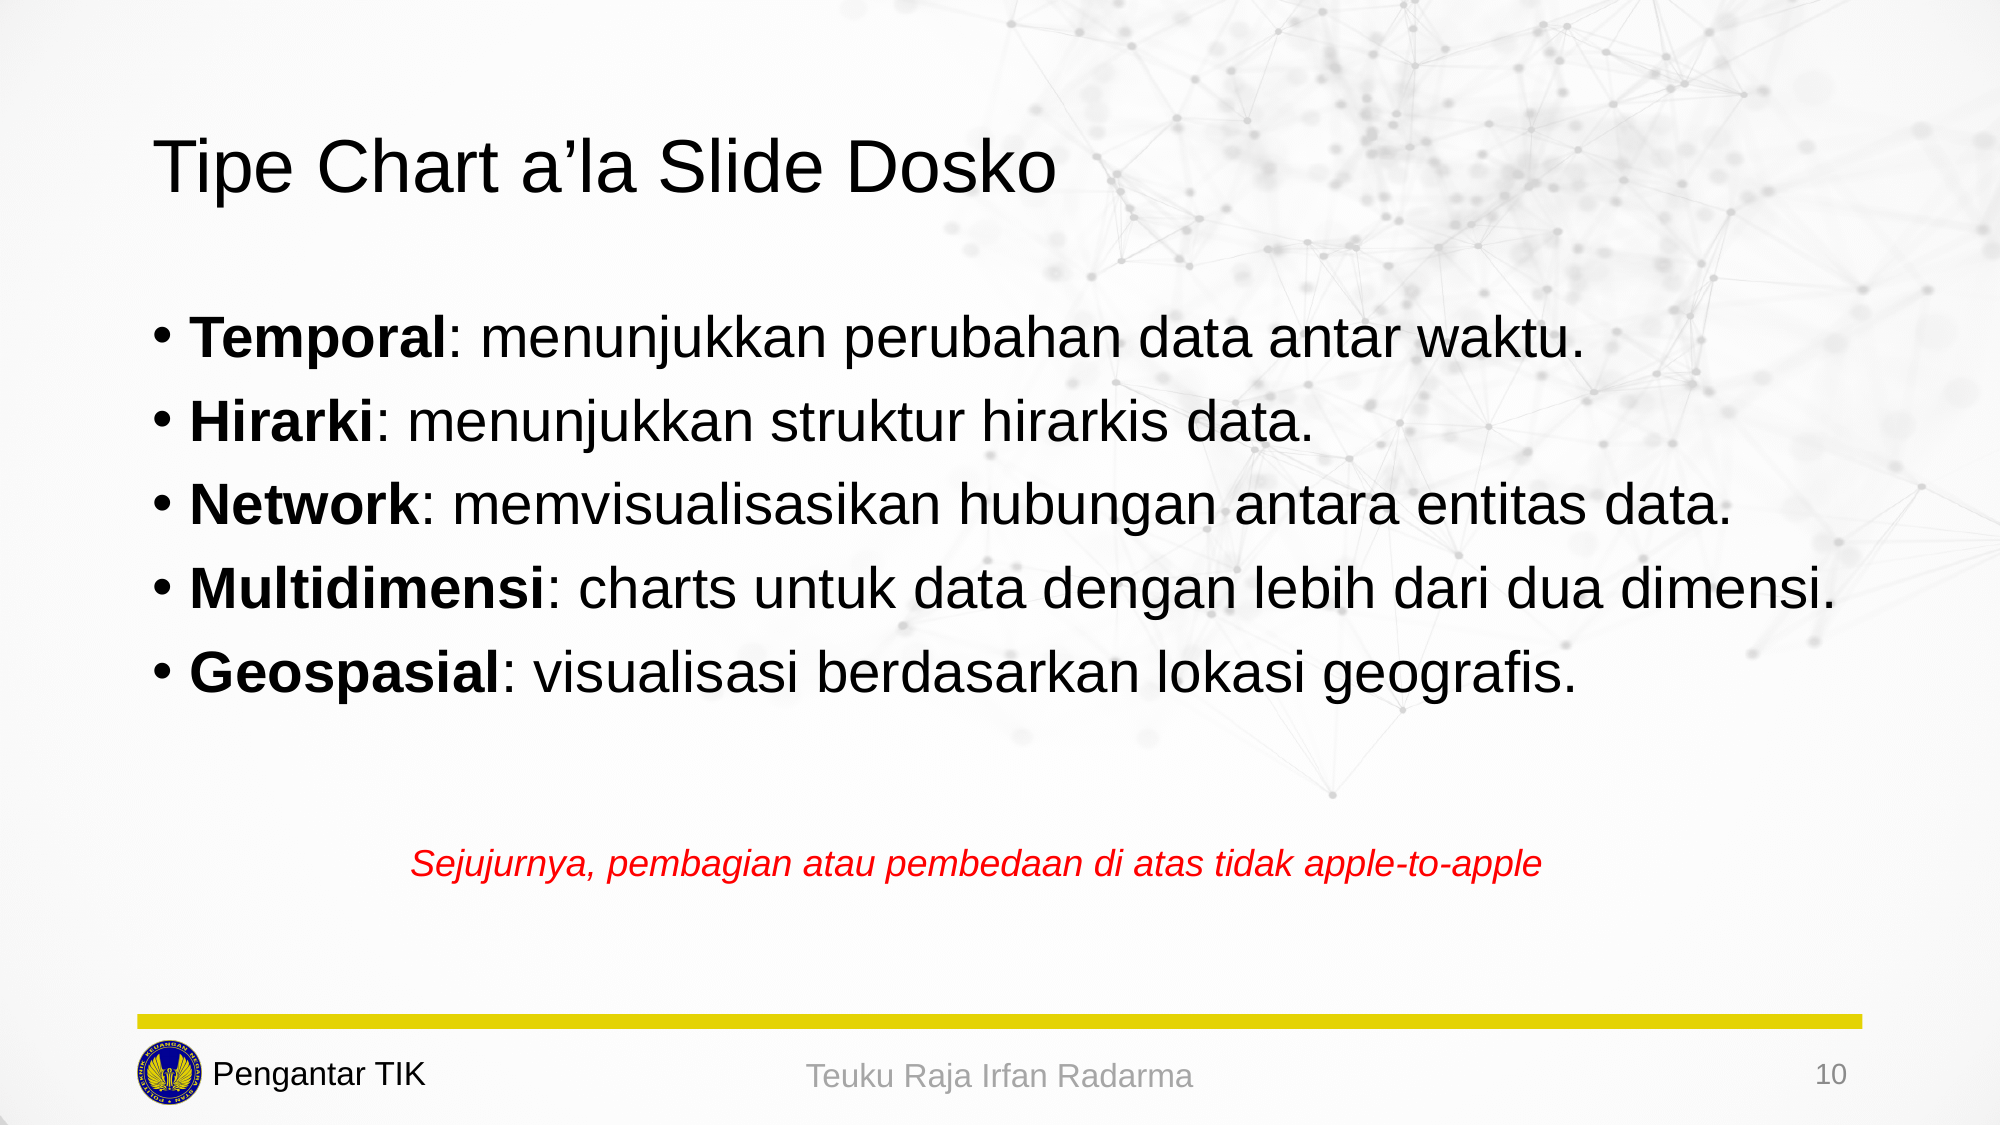

# Tipe Chart a’la Slide Dosko
Temporal: menunjukkan perubahan data antar waktu.
Hirarki: menunjukkan struktur hirarkis data.
Network: memvisualisasikan hubungan antara entitas data.
Multidimensi: charts untuk data dengan lebih dari dua dimensi.
Geospasial: visualisasi berdasarkan lokasi geografis.
Sejujurnya, pembagian atau pembedaan di atas tidak apple-to-apple
10